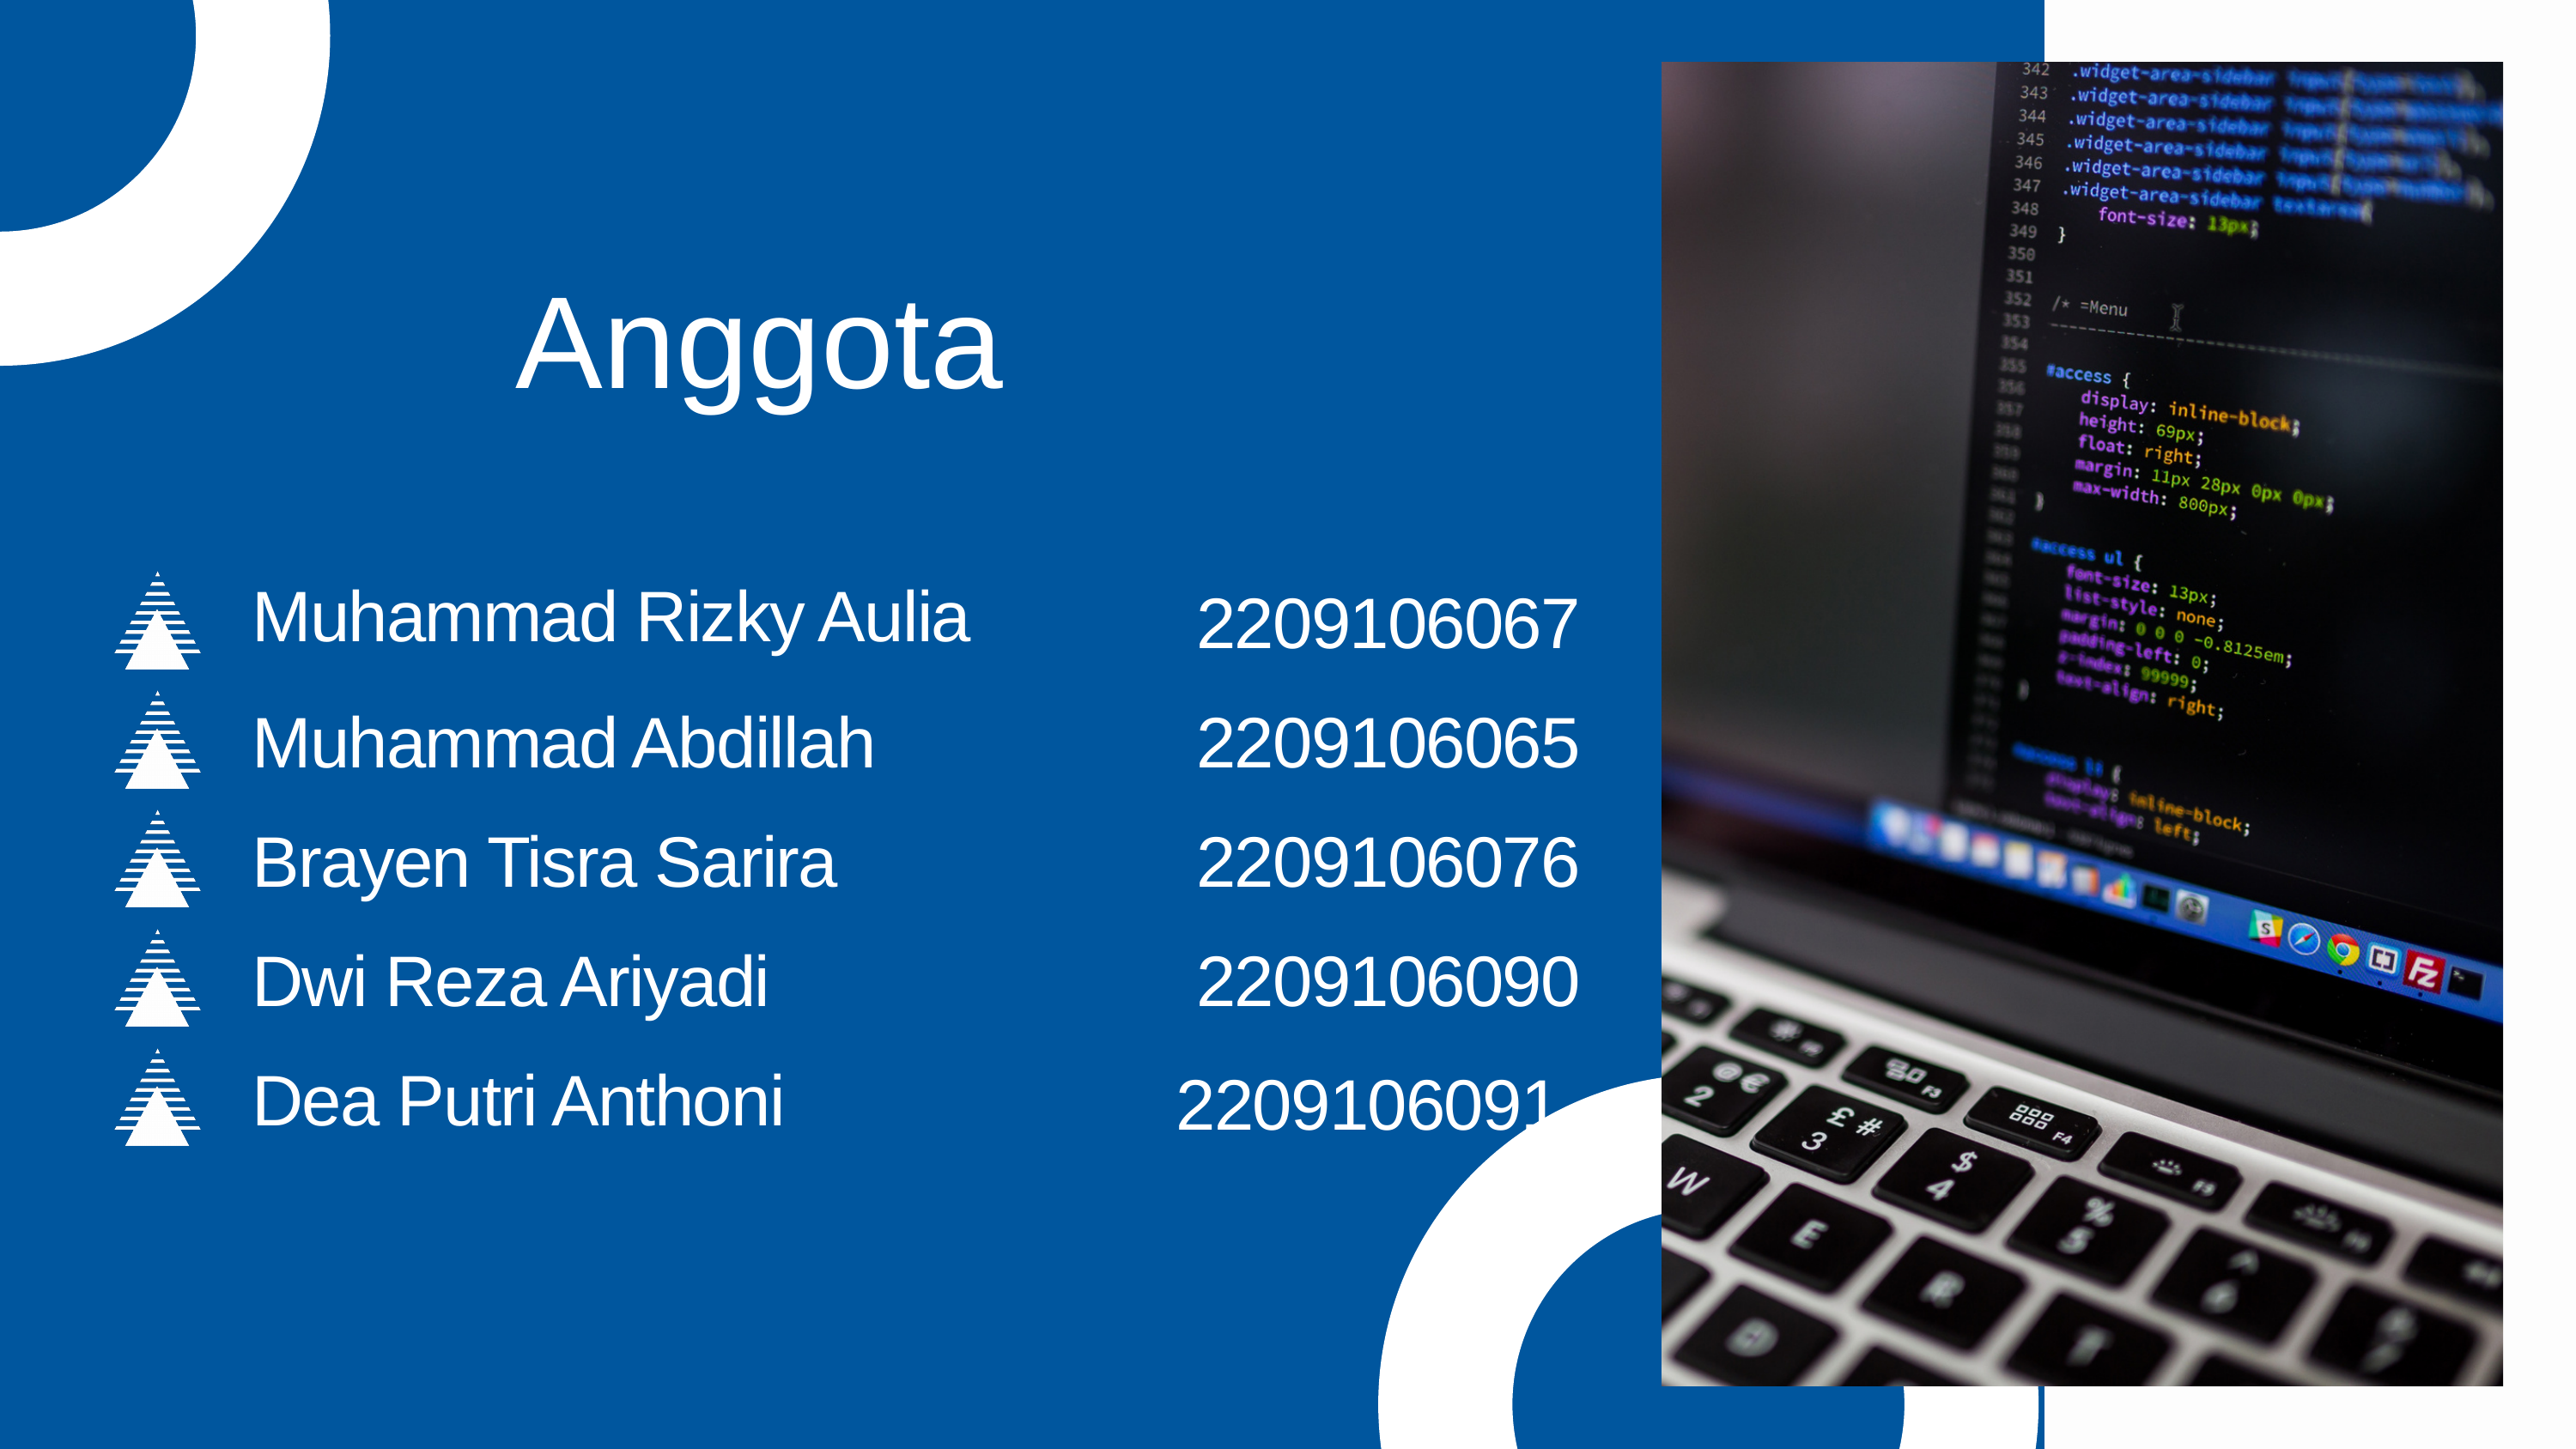

Anggota
Muhammad Rizky Aulia
2209106067

Muhammad Abdillah
2209106065

Brayen Tisra Sarira
2209106076

Dwi Reza Ariyadi
2209106090

Dea Putri Anthoni
2209106091